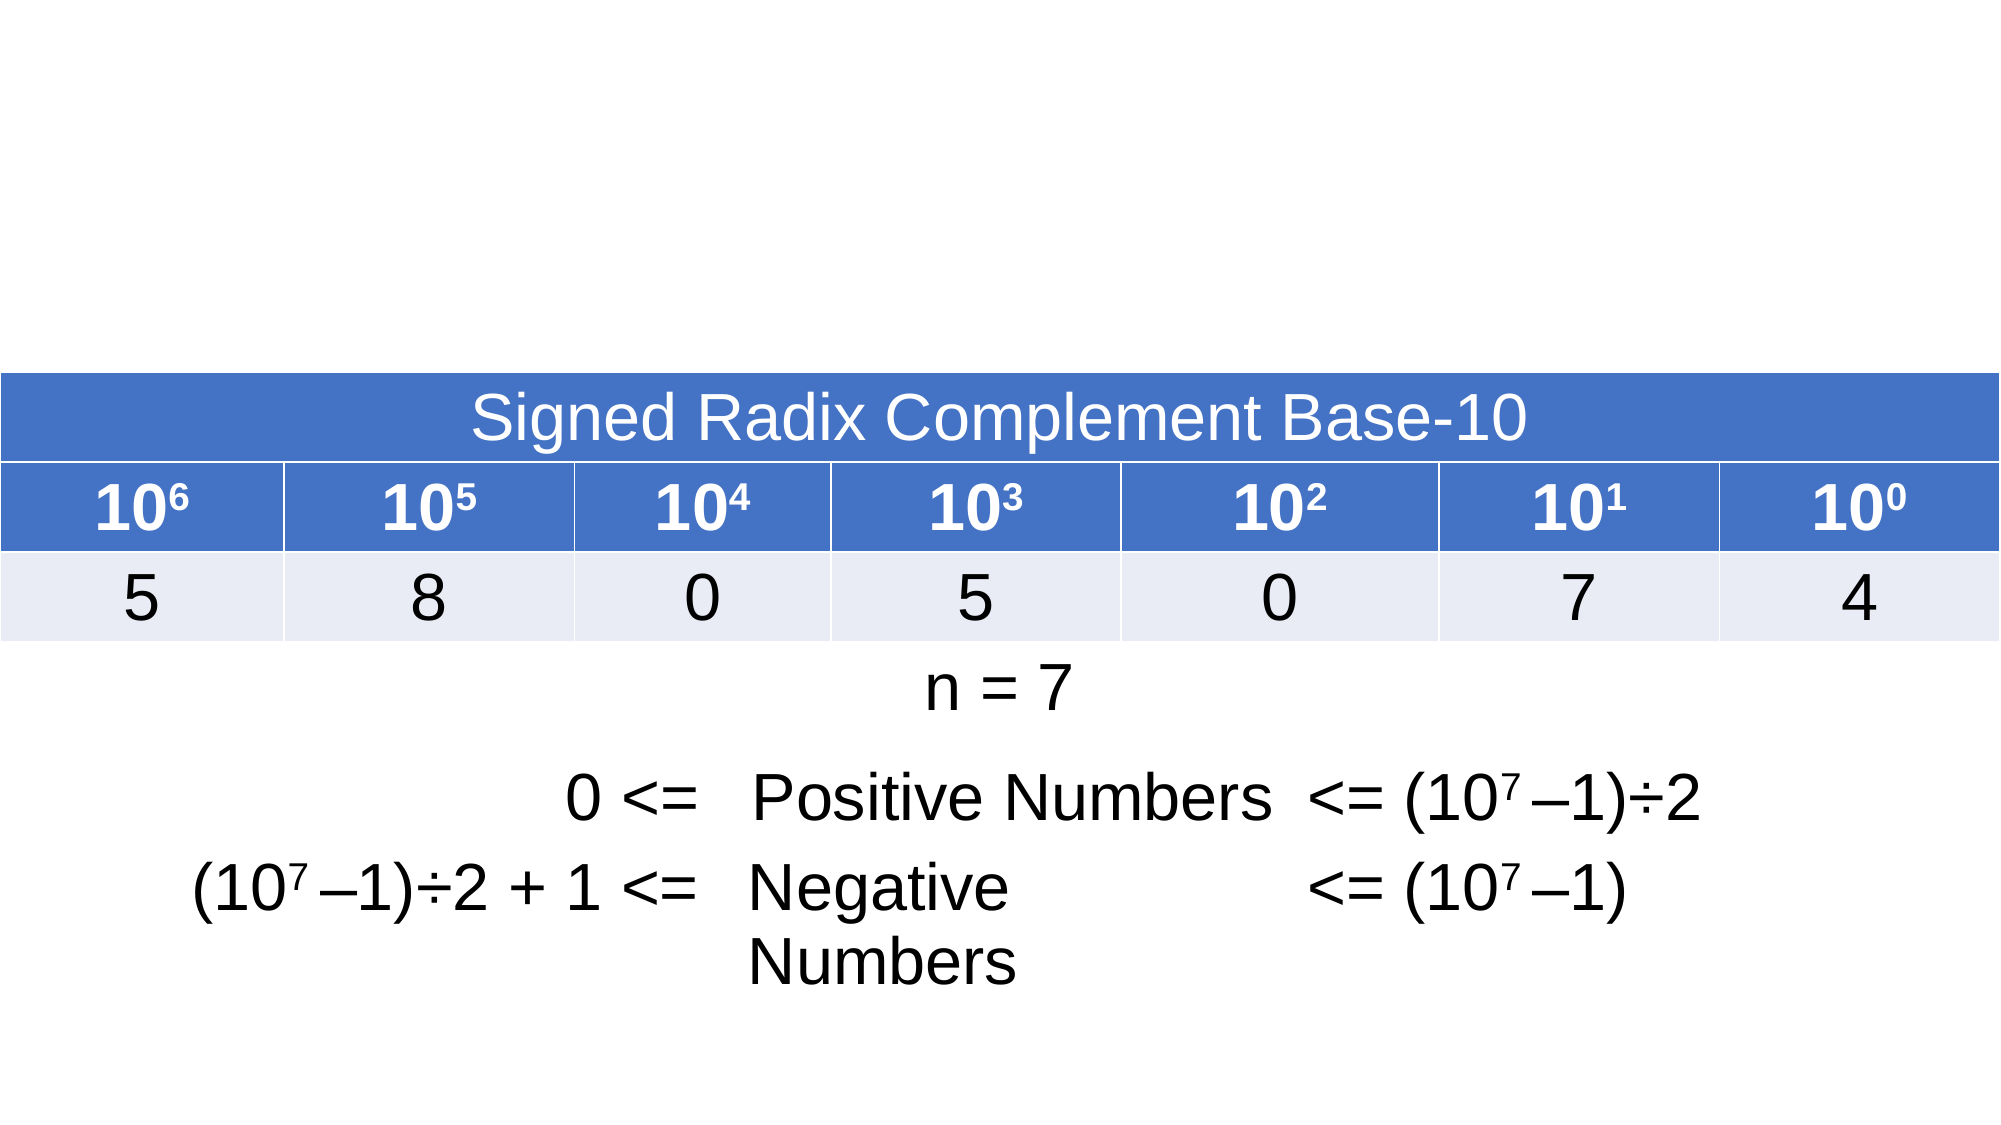

| Signed Radix Complement Base-10 |  |  |  |  |  |  |
| --- | --- | --- | --- | --- | --- | --- |
| 106 | 105 | 104 | 103 | 102 | 101 | 100 |
| 5 | 8 | 0 | 5 | 0 | 7 | 4 |
| n = 7 |  |  |  |  |  |  |
| 0 <= | Positive Numbers | <= (107 –1)÷2 |
| --- | --- | --- |
| (107 –1)÷2 + 1 <= | Negative Numbers | <= (107 –1) |